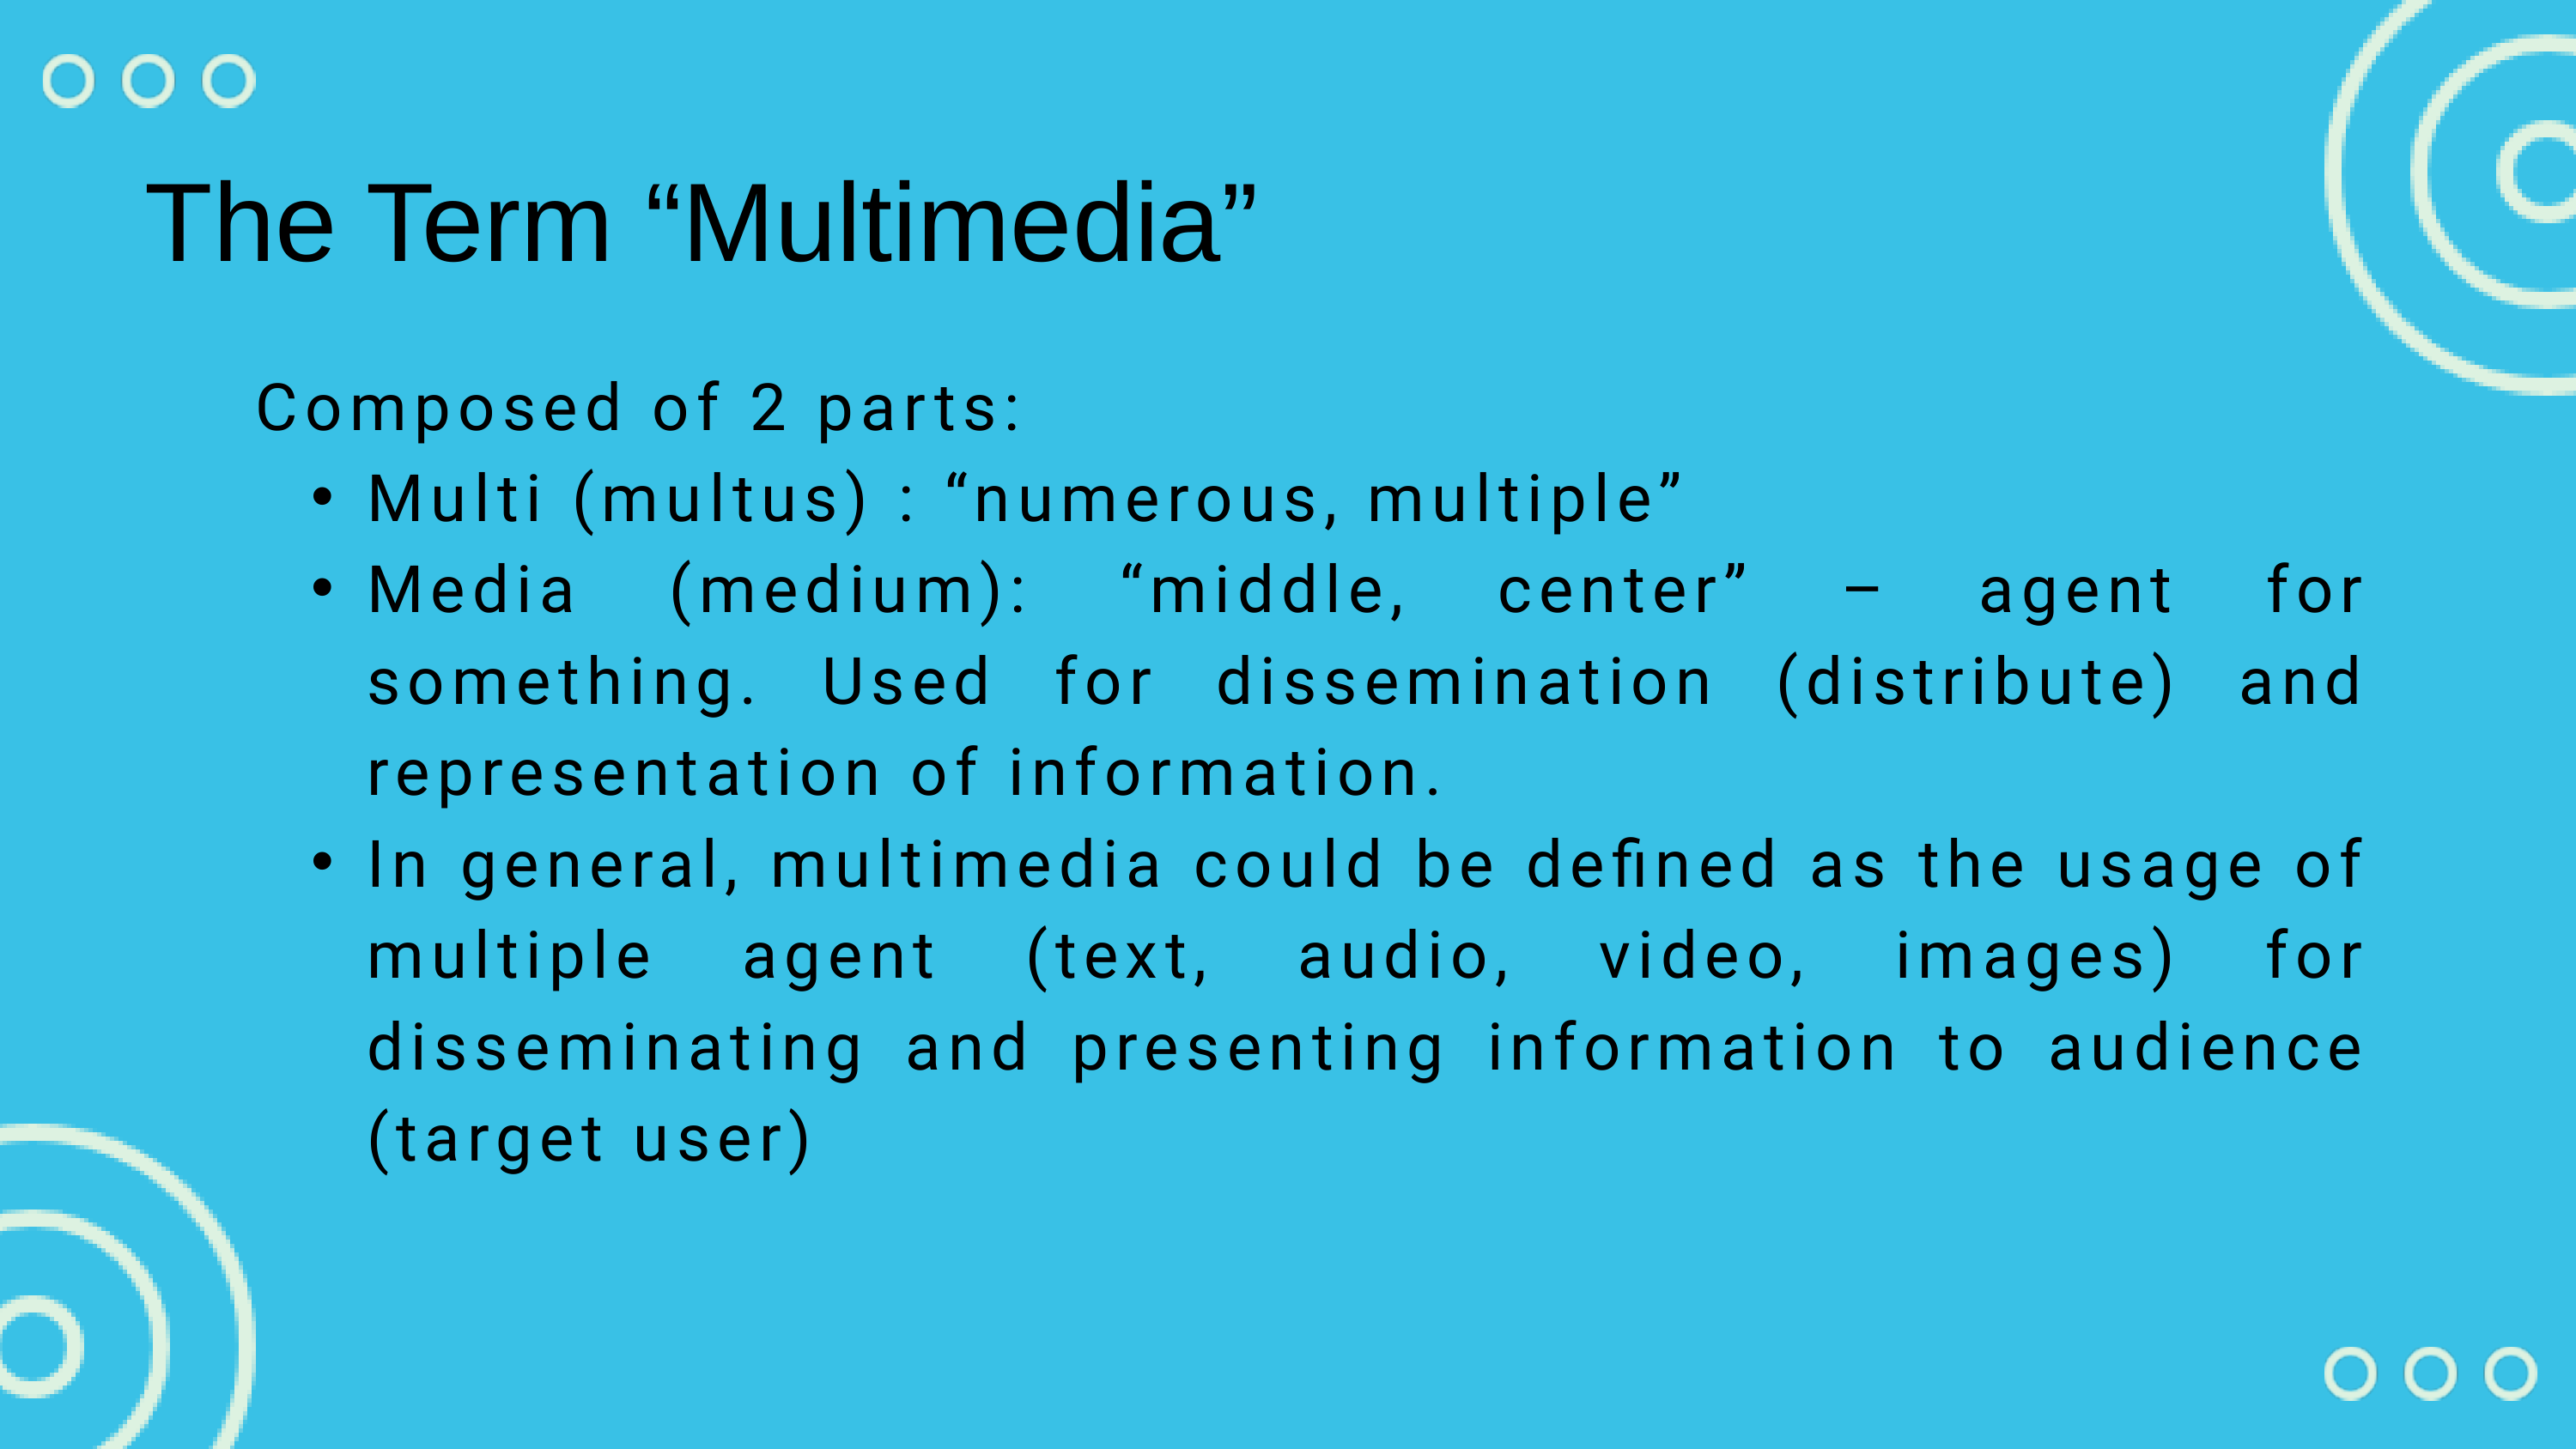

The Term “Multimedia”
Composed of 2 parts:
Multi (multus) : “numerous, multiple”
Media (medium): “middle, center” – agent for something. Used for dissemination (distribute) and representation of information.
In general, multimedia could be defined as the usage of multiple agent (text, audio, video, images) for disseminating and presenting information to audience (target user)